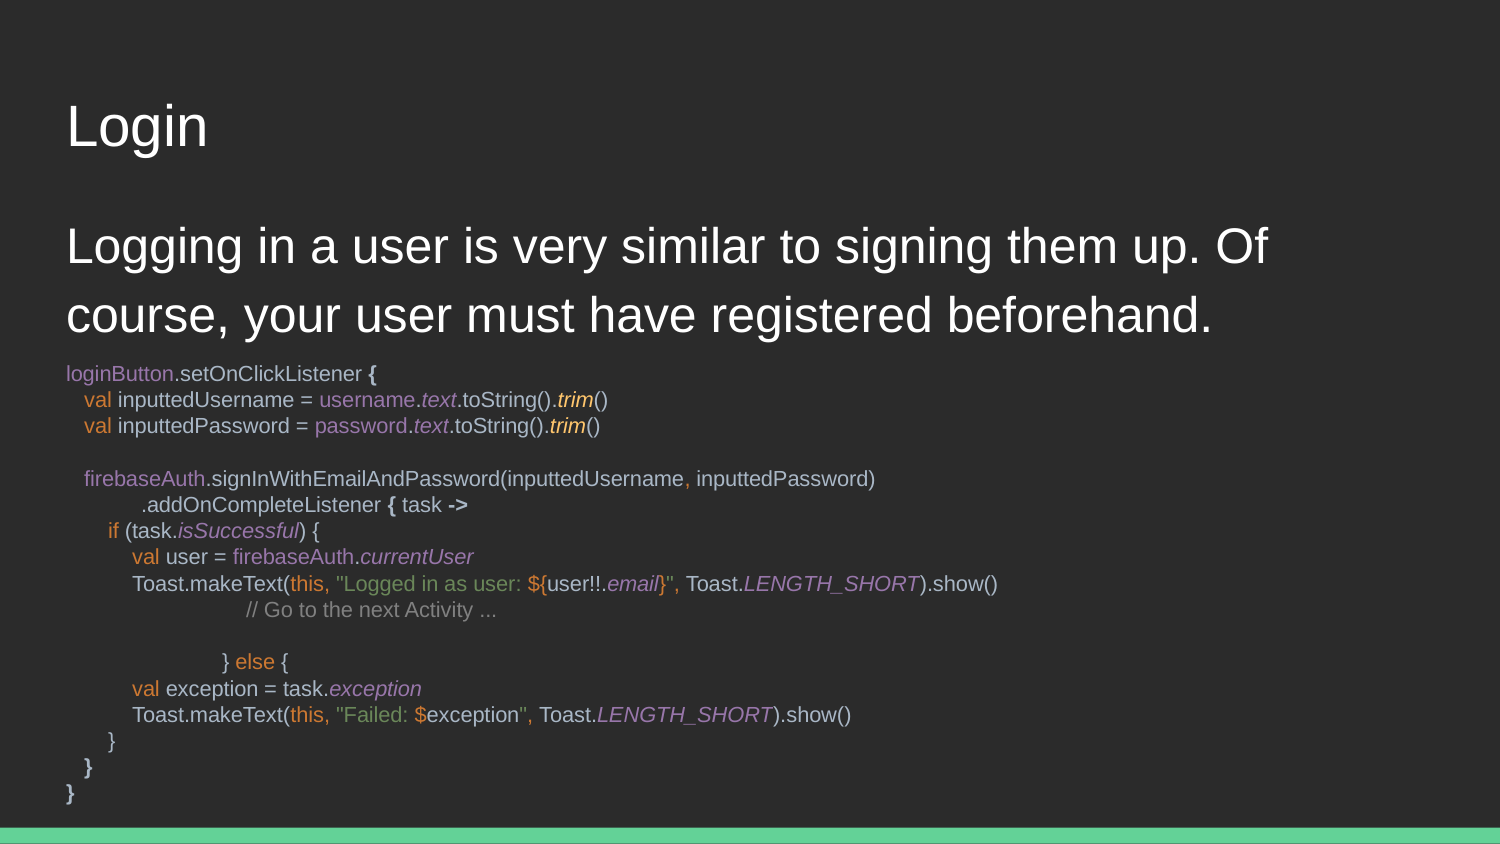

# Login
Logging in a user is very similar to signing them up. Of course, your user must have registered beforehand.

loginButton.setOnClickListener {
   val inputtedUsername = username.text.toString().trim()
   val inputtedPassword = password.text.toString().trim()

   firebaseAuth.signInWithEmailAndPassword(inputtedUsername, inputtedPassword)
.addOnCompleteListener { task ->
       if (task.isSuccessful) {
           val user = firebaseAuth.currentUser
           Toast.makeText(this, "Logged in as user: ${user!!.email}", Toast.LENGTH_SHORT).show()
	     // Go to the next Activity ...

   	 } else {
           val exception = task.exception
           Toast.makeText(this, "Failed: $exception", Toast.LENGTH_SHORT).show()
       }
   }
}